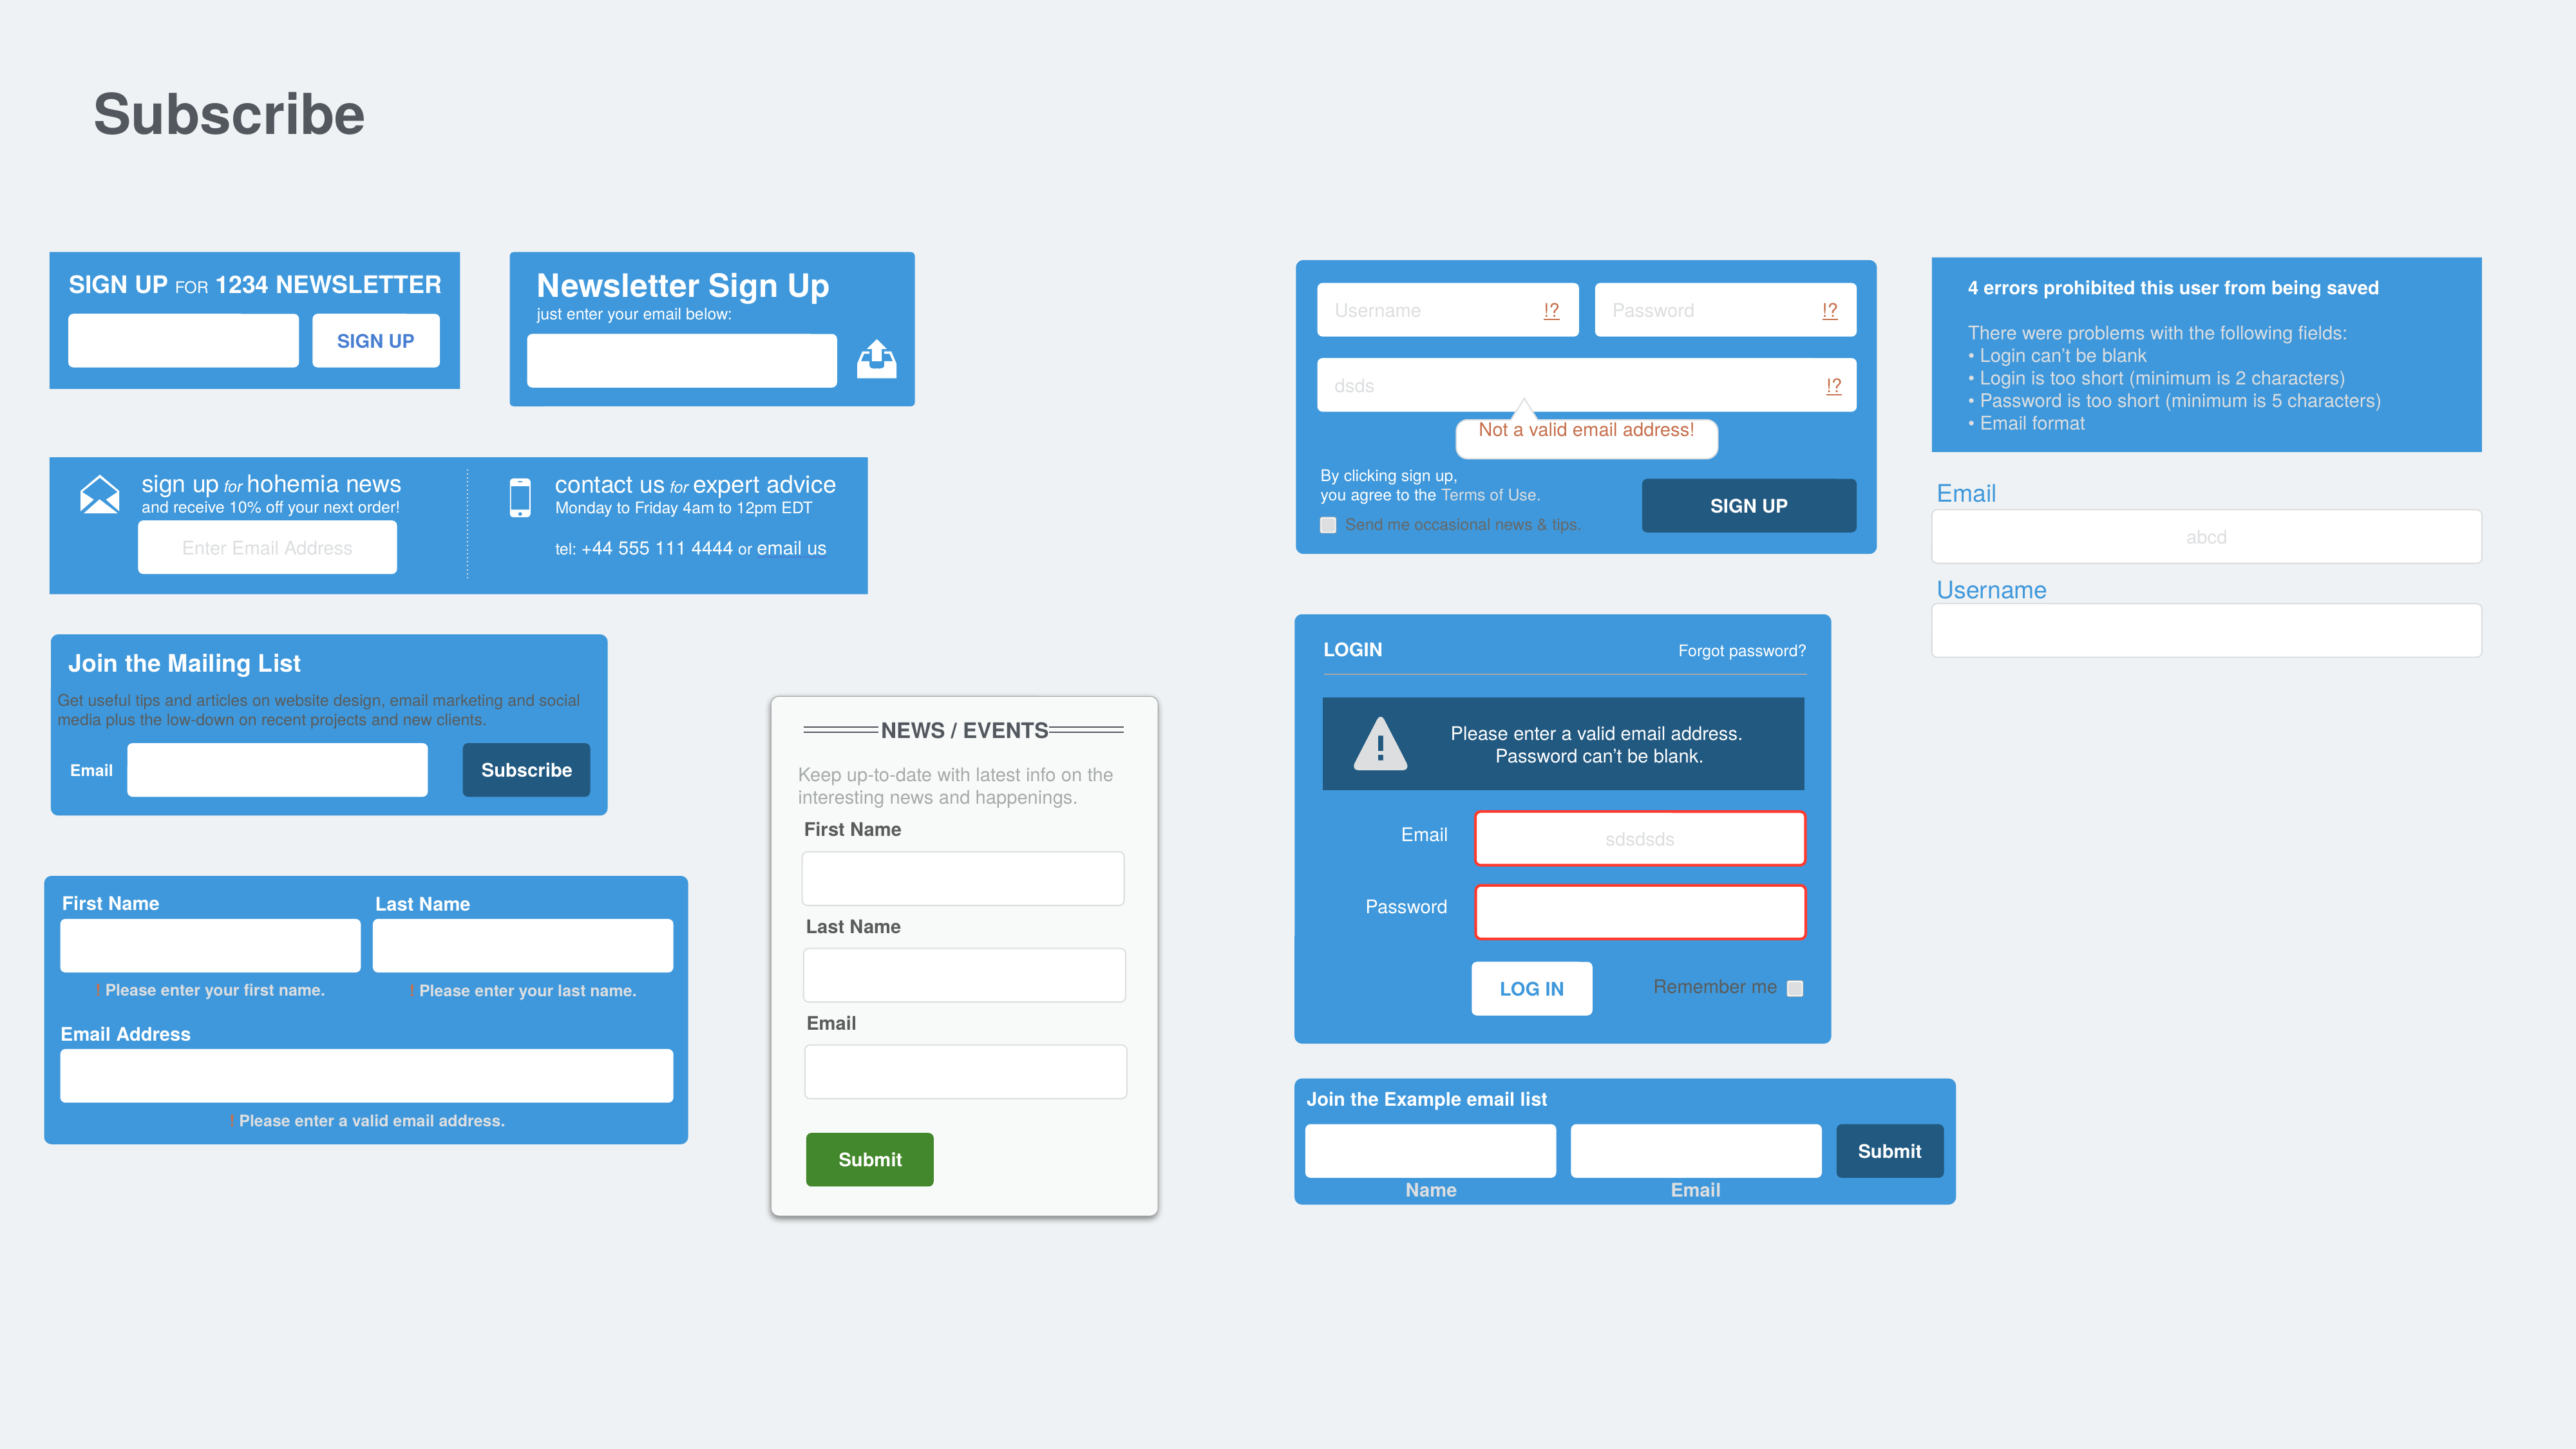

Subscribe

4 errors prohibited this user from being saved

There were problems with the following fields:
• Login can’t be blank
• Login is too short (minimum is 2 characters)
• Password is too short (minimum is 5 characters)
• Email format
Newsletter Sign Up
just enter your email below:

SIGN UP FOR 1234 NEWSLETTER
   Username                       !?
   Password                        !?

SIGN UP

   dsds                                                                                     !?
Not a valid email address!

By clicking sign up,
you agree to the Terms of Use.
sign up for hohemia news
and receive 10% off your next order!
contact us for expert advice
Monday to Friday 4am to 12pm EDT

tel: +44 555 111 4444 or email us

Email

SIGN UP
Send me occasional news & tips.
abcd

Enter Email Address
Username

LOGIN

Forgot password?
Join the Mailing List

Get useful tips and articles on website design, email marketing and social
media plus the low-down on recent projects and new clients.

NEWS / EVENTS

Keep up-to-date with latest info on the
interesting news and happenings.
First Name

Last Name

Email

Submit
Please enter a valid email address.
Password can’t be blank.

Subscribe
Email

Email
sdsdsds

First Name
Last Name
Password

Remember me
LOG IN
! Please enter your first name.
! Please enter your last name.

Email Address

Join the Example email list
! Please enter a valid email address.

Submit
Name
Email